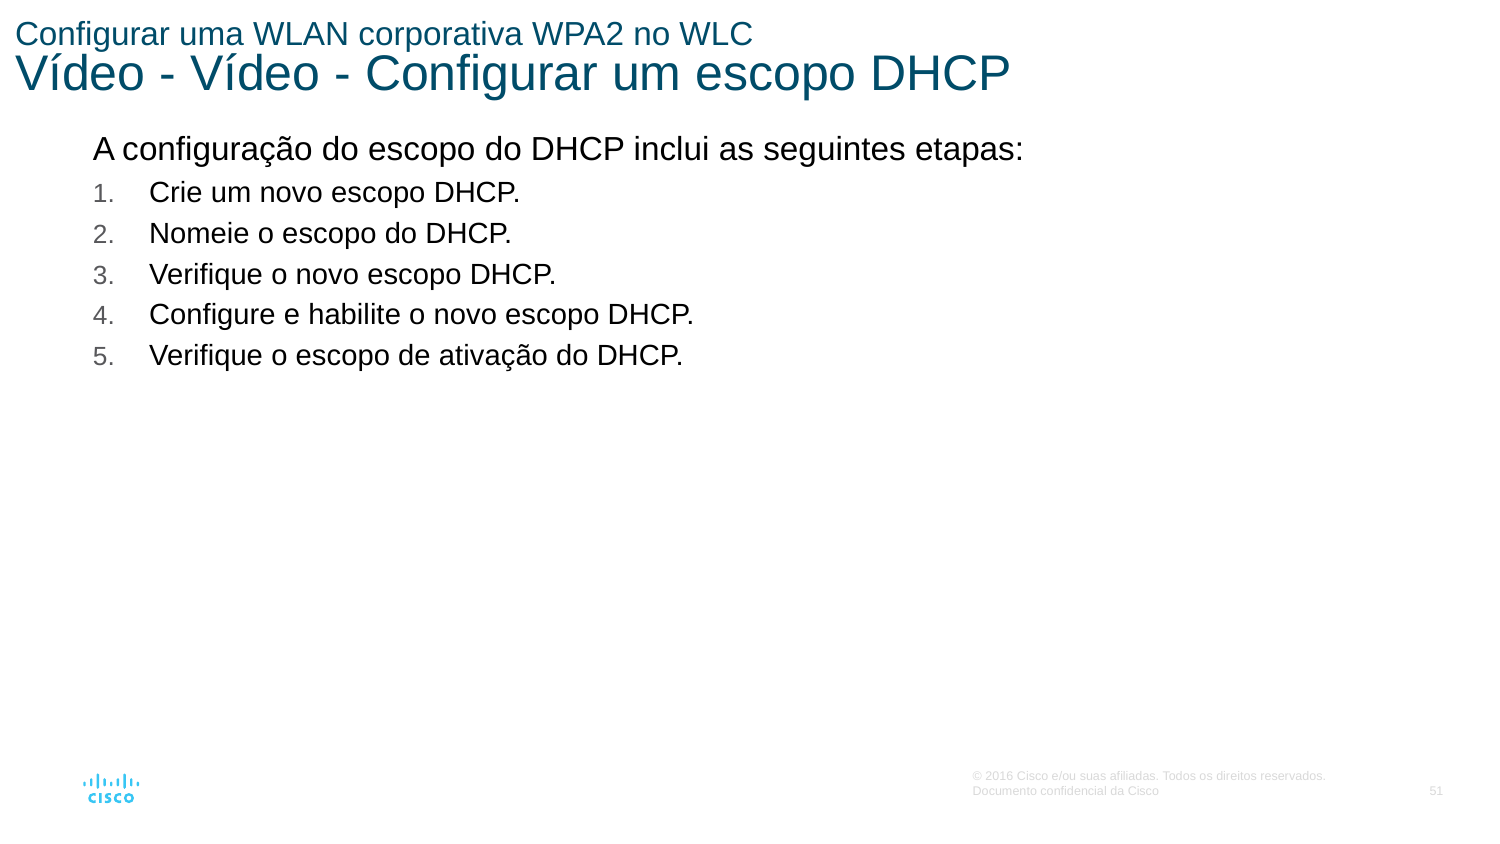

# Configurar uma WLAN corporativa WPA2 no WLC Vídeo - Vídeo - Configurar um escopo DHCP
A configuração do escopo do DHCP inclui as seguintes etapas:
Crie um novo escopo DHCP.
Nomeie o escopo do DHCP.
Verifique o novo escopo DHCP.
Configure e habilite o novo escopo DHCP.
Verifique o escopo de ativação do DHCP.